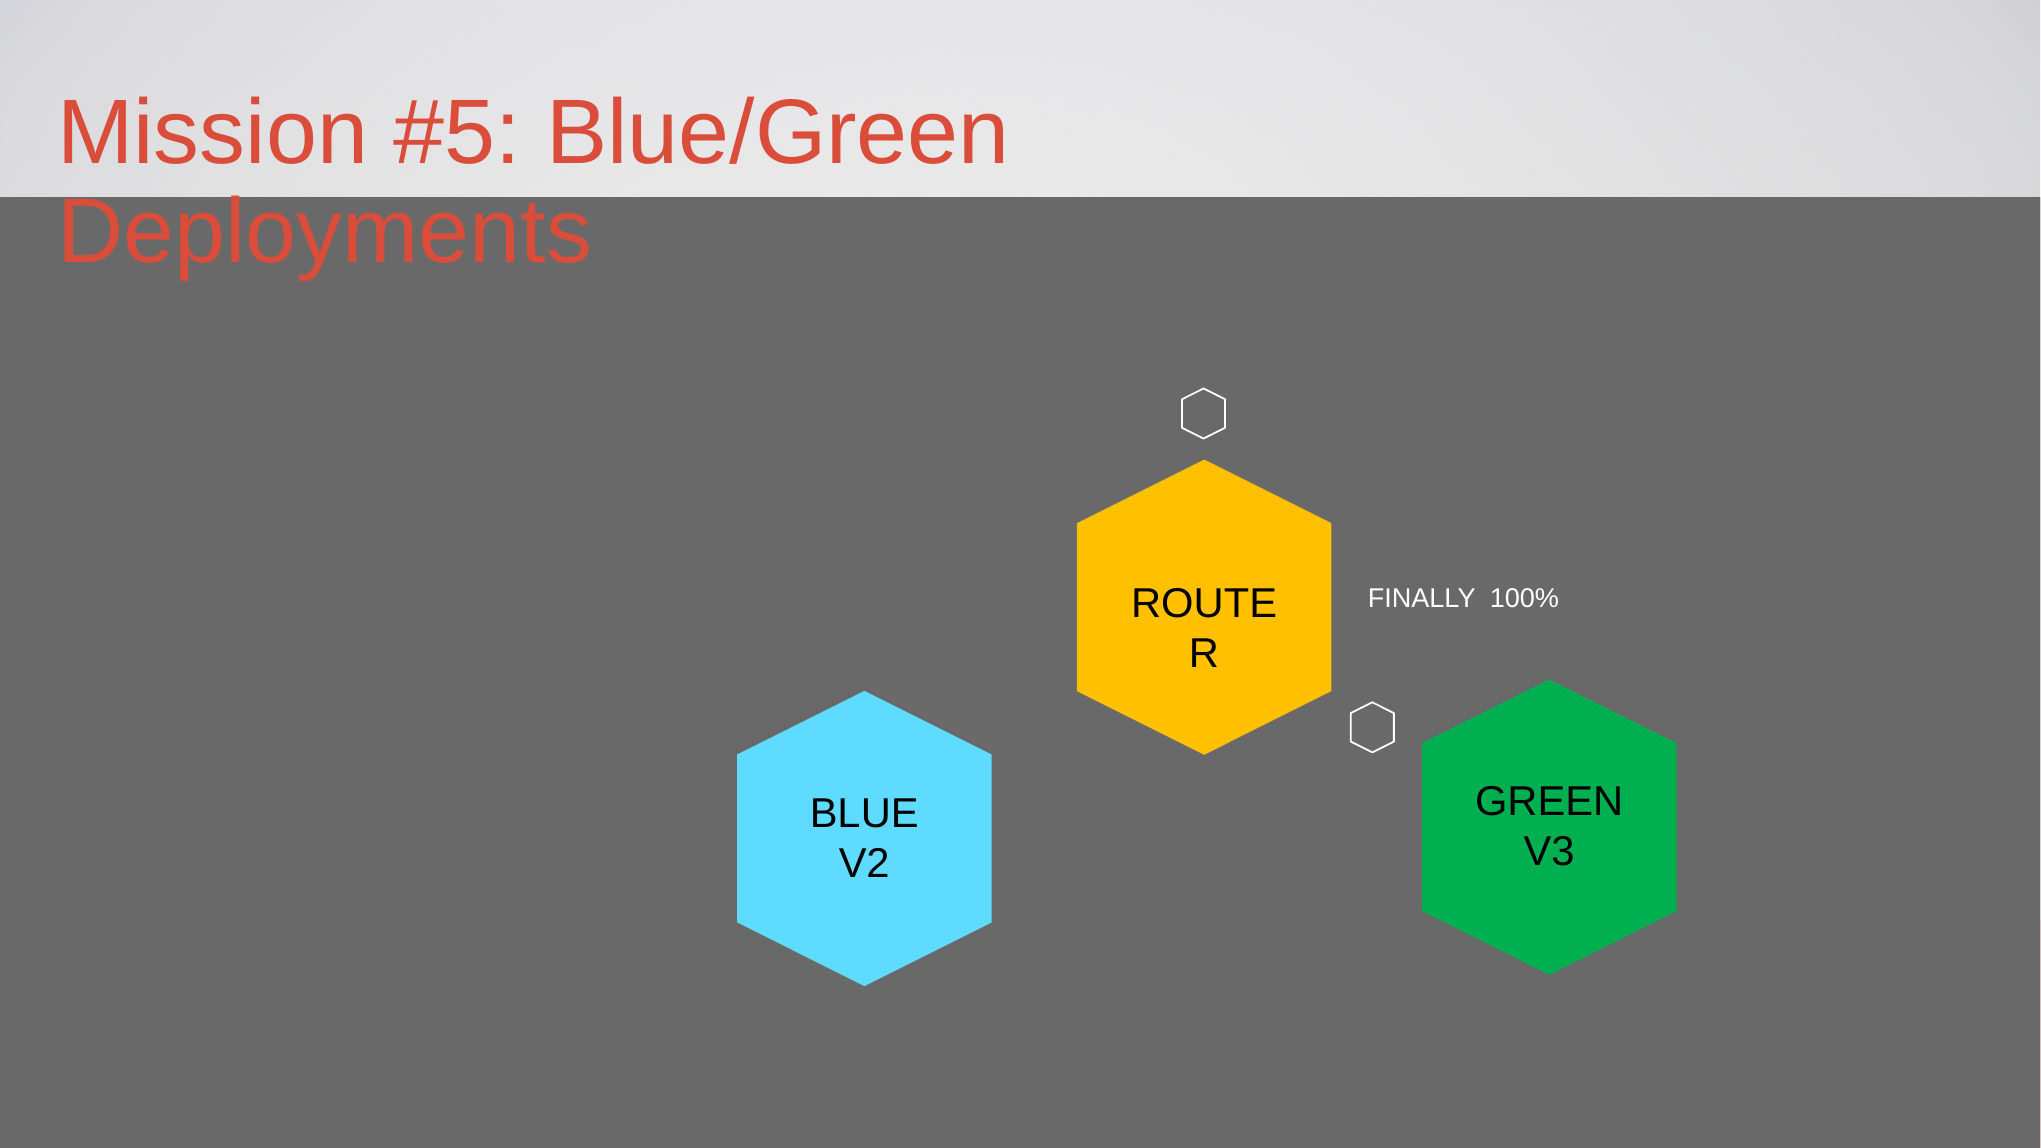

Mission #5: Blue/Green Deployments

ROUTER
FINALLY  100%

GREEN
V3

BLUE
V2